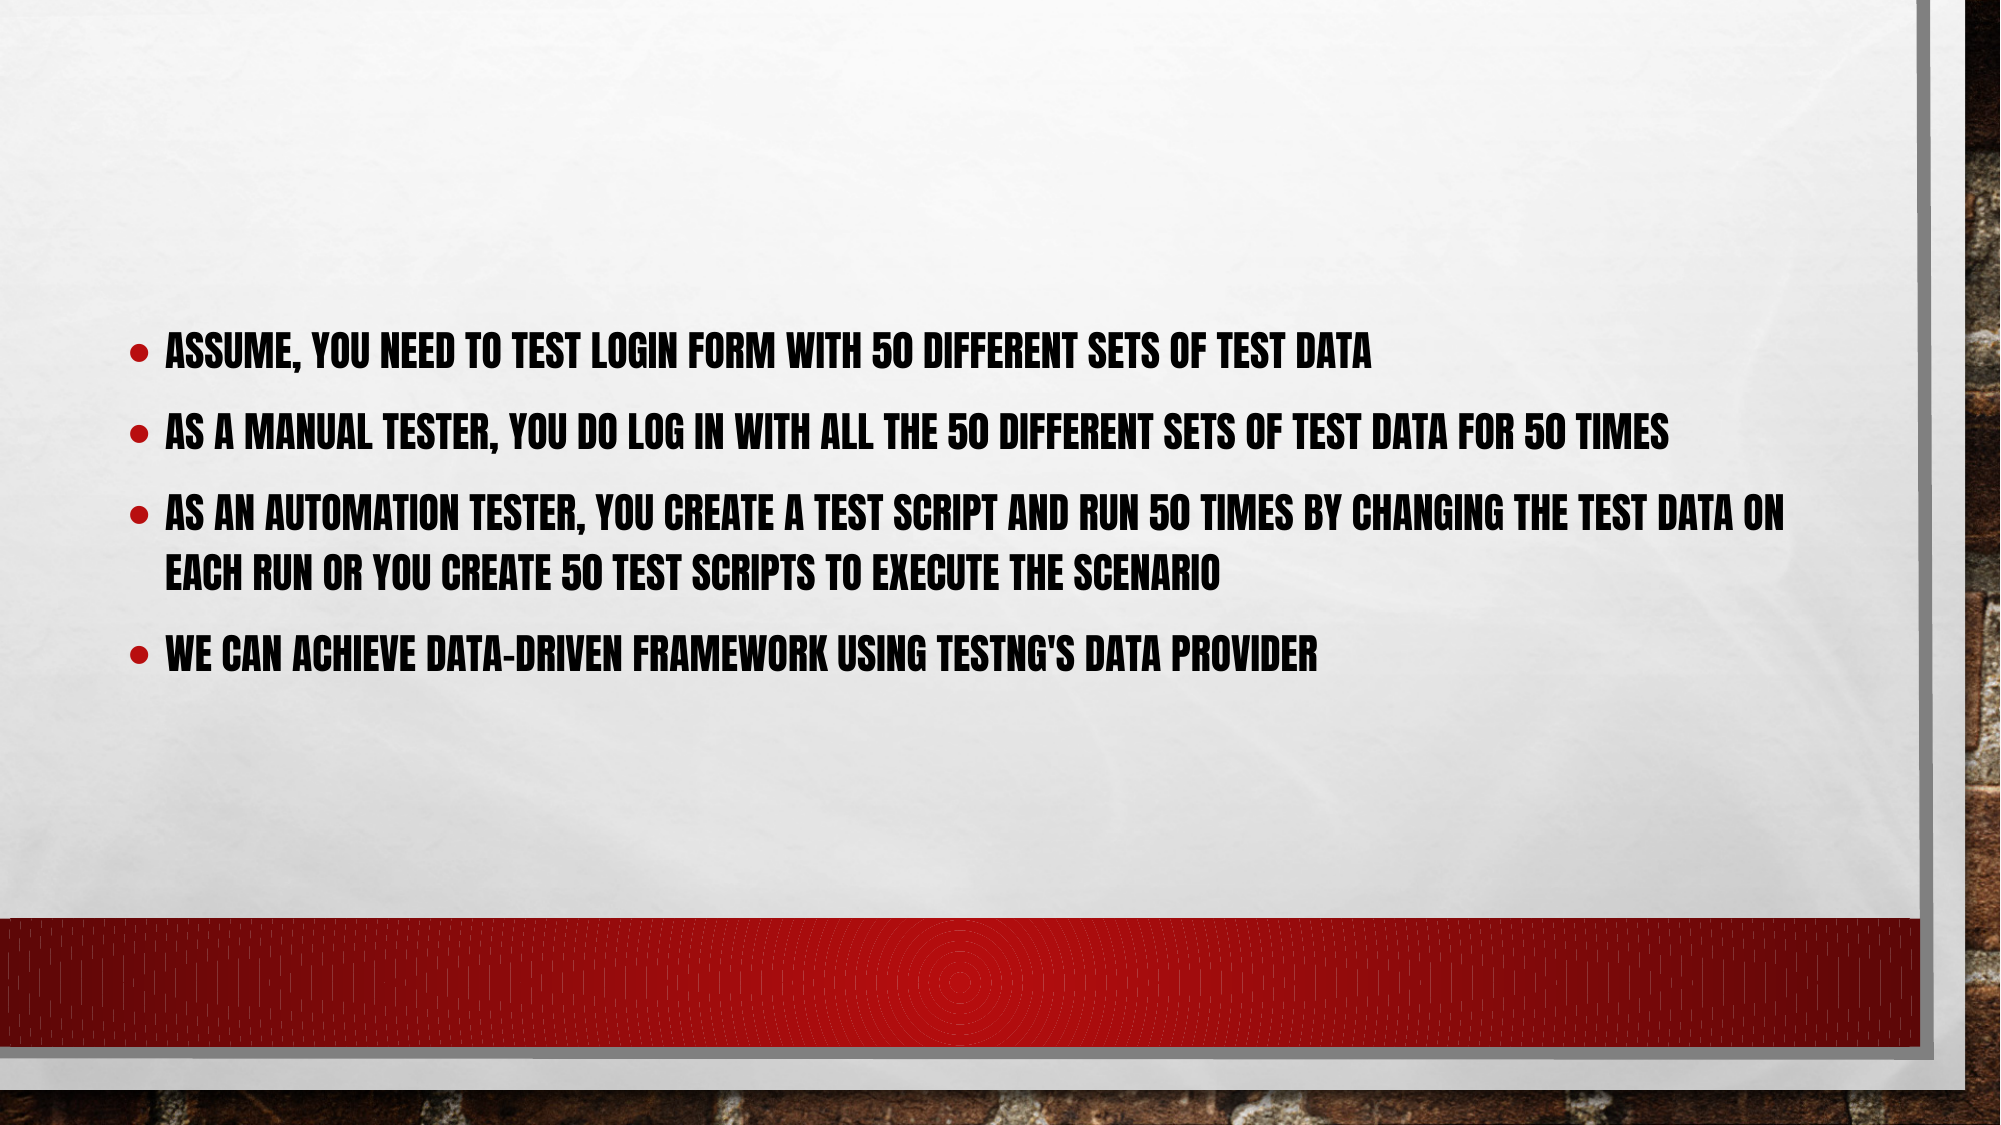

Assume, you need to test login form with 50 different sets of test data
As a manual tester, you do log in with all the 50 different sets of test data for 50 times
As an automation tester, you create a test script and run 50 times by changing the test data on each run or you create 50 test scripts to execute the scenario
We can achieve Data-driven framework using TestNG's data provider